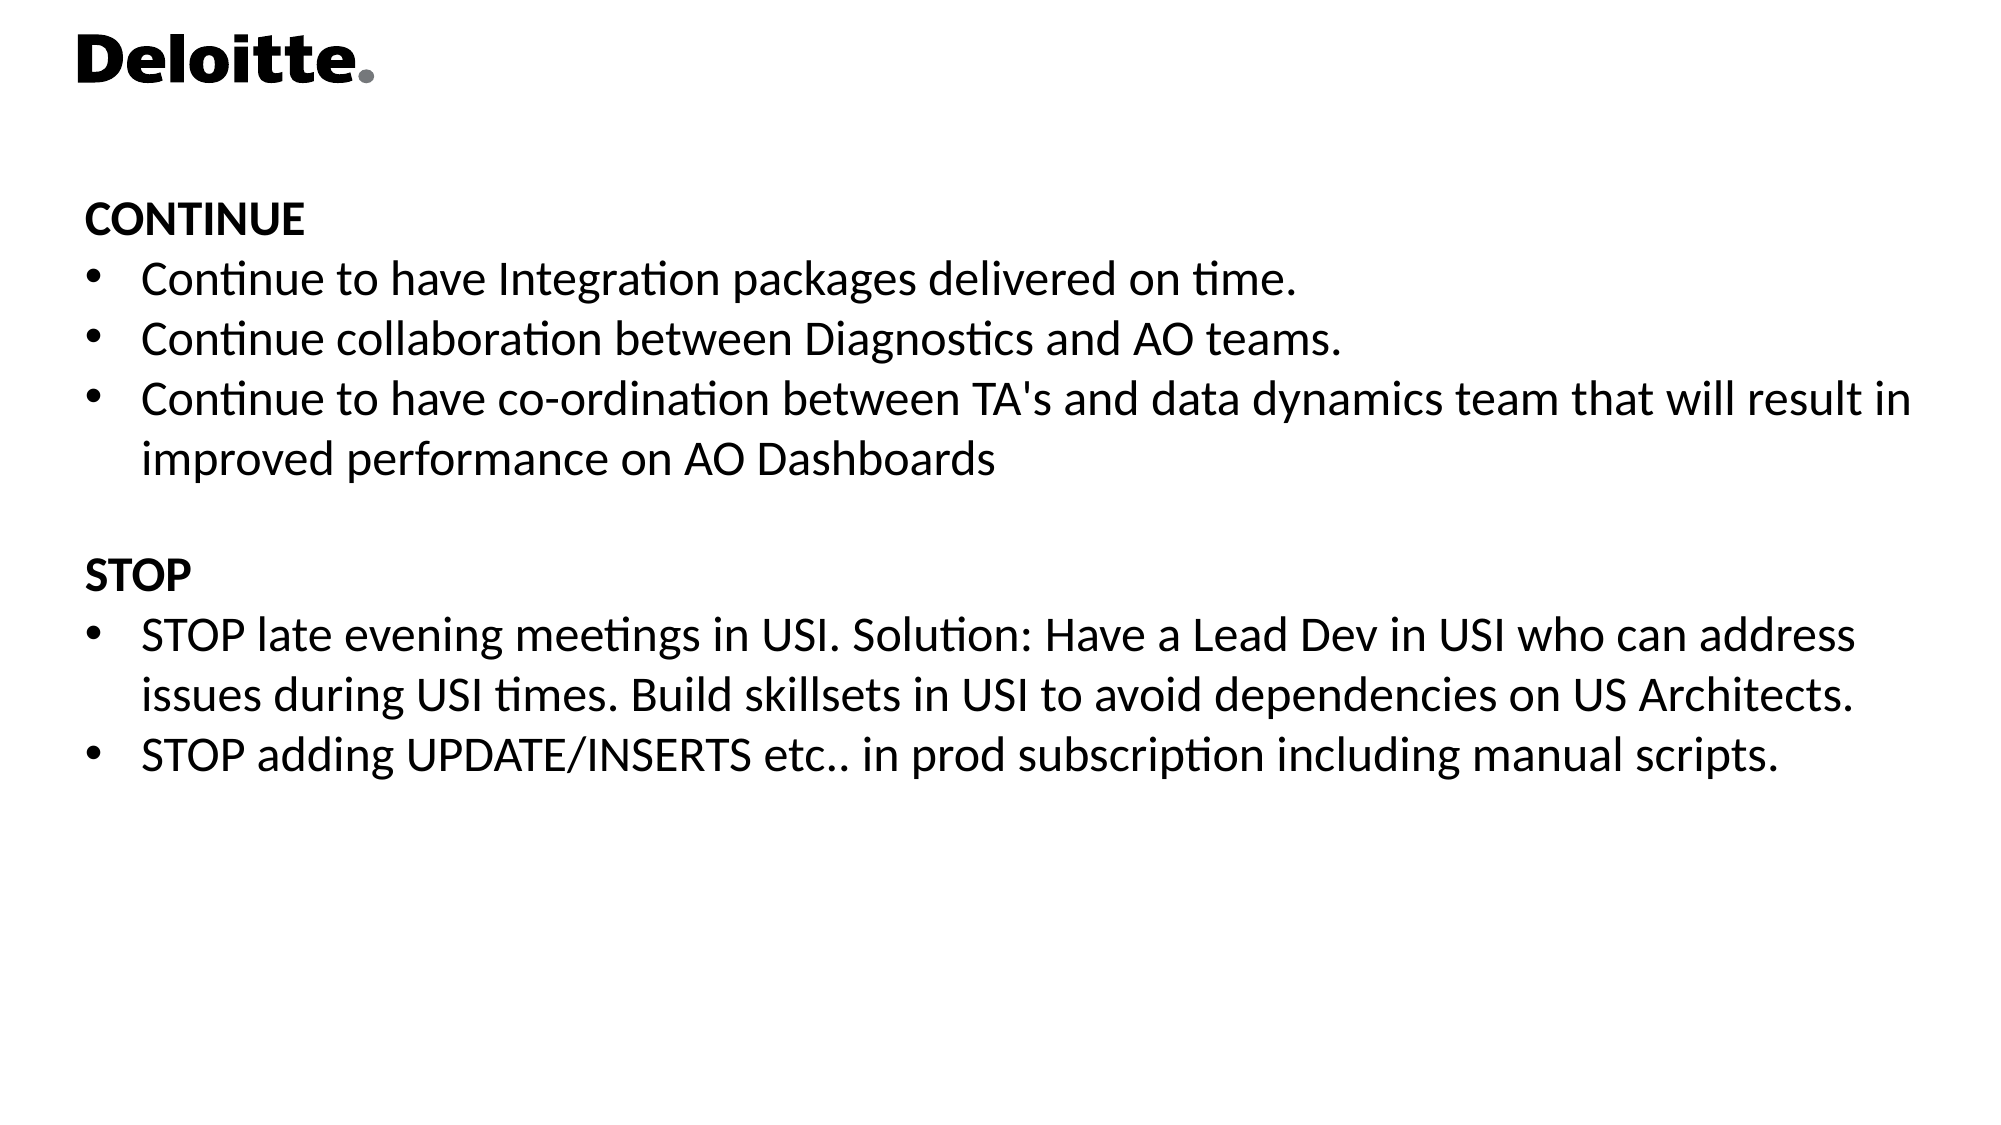

CONTINUE
Continue to have Integration packages delivered on time.
Continue collaboration between Diagnostics and AO teams.
Continue to have co-ordination between TA's and data dynamics team that will result in improved performance on AO Dashboards

STOP
STOP late evening meetings in USI. Solution: Have a Lead Dev in USI who can address issues during USI times. Build skillsets in USI to avoid dependencies on US Architects.
STOP adding UPDATE/INSERTS etc.. in prod subscription including manual scripts.